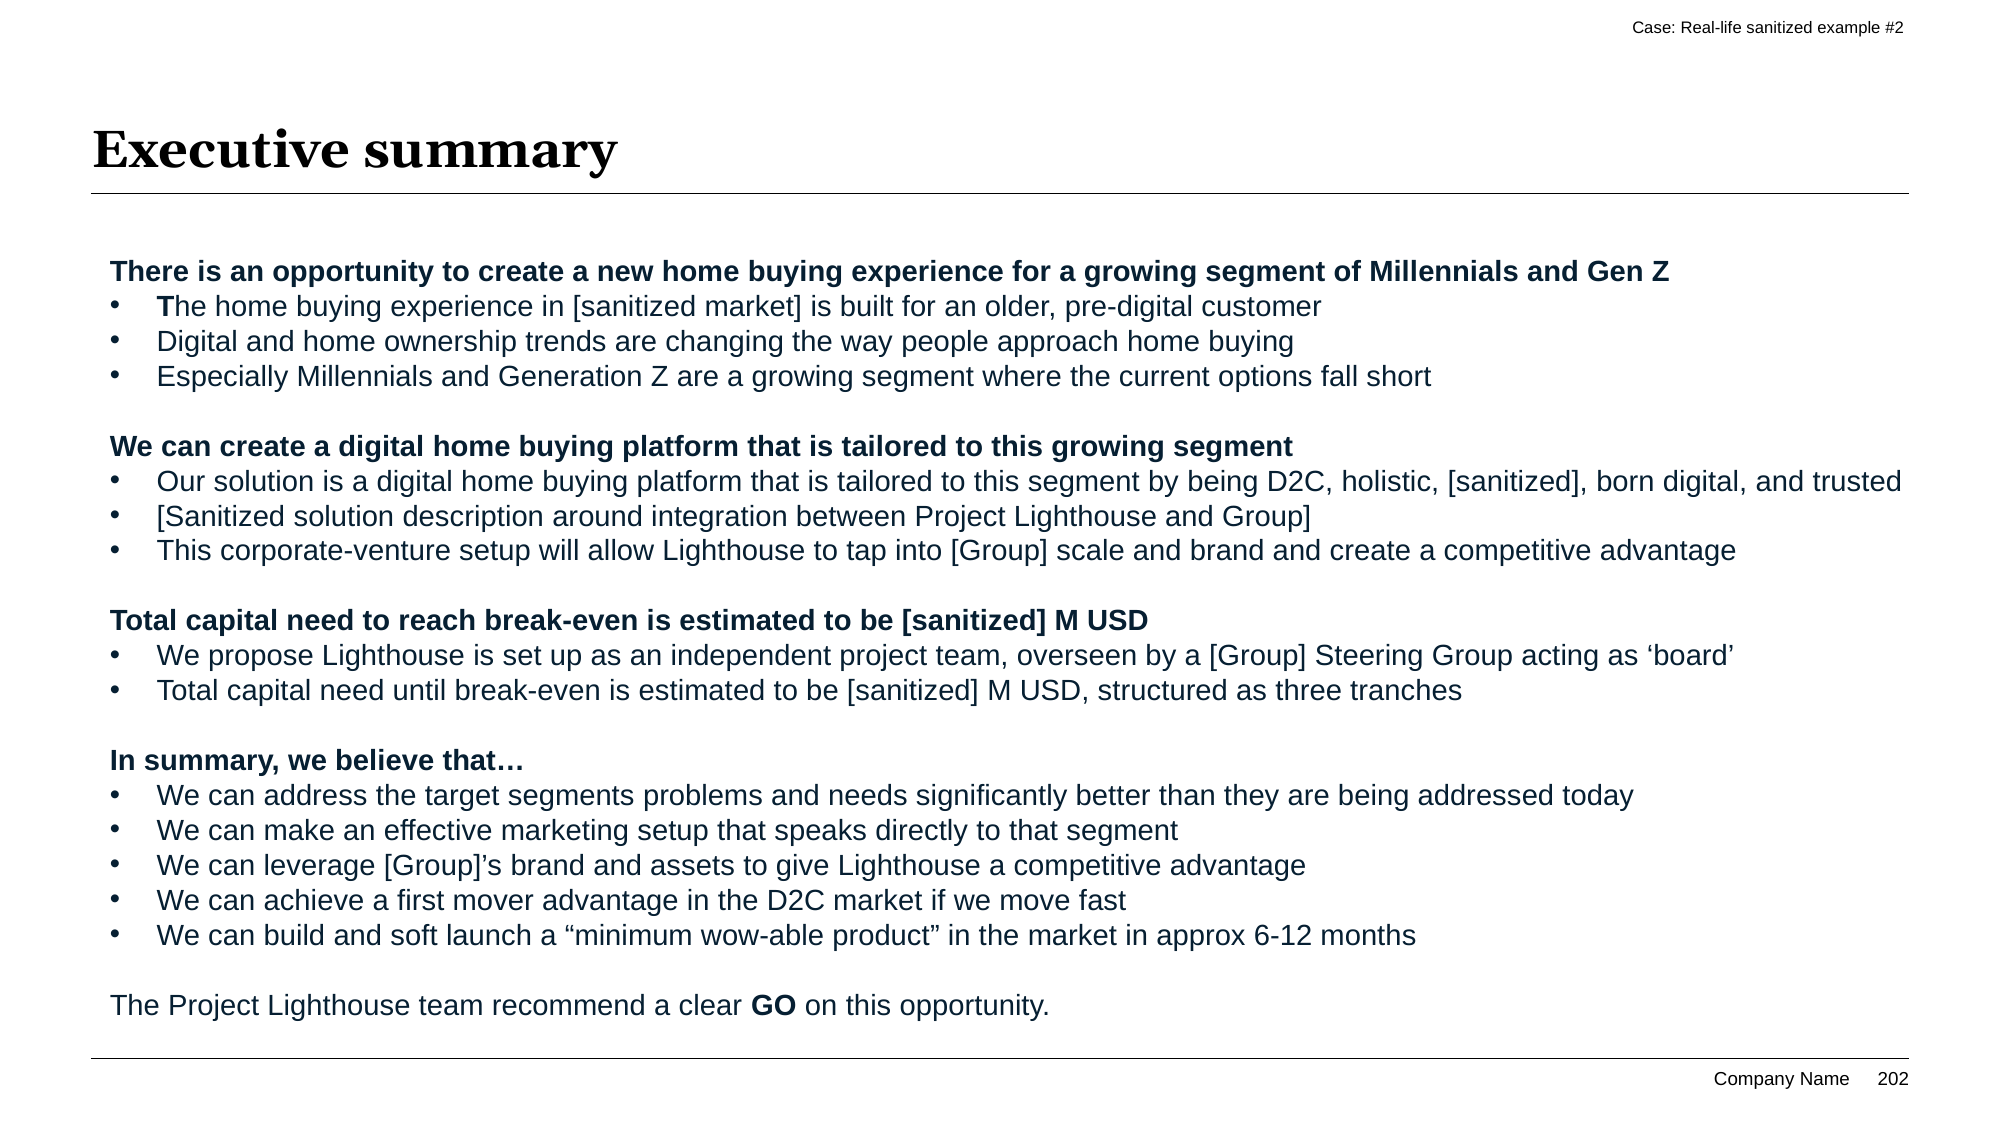

Case: Real-life sanitized example #2
# Executive summary
There is an opportunity to create a new home buying experience for a growing segment of Millennials and Gen Z
The home buying experience in [sanitized market] is built for an older, pre-digital customer
Digital and home ownership trends are changing the way people approach home buying
Especially Millennials and Generation Z are a growing segment where the current options fall short

We can create a digital home buying platform that is tailored to this growing segment
Our solution is a digital home buying platform that is tailored to this segment by being D2C, holistic, [sanitized], born digital, and trusted
[Sanitized solution description around integration between Project Lighthouse and Group]
This corporate-venture setup will allow Lighthouse to tap into [Group] scale and brand and create a competitive advantage

Total capital need to reach break-even is estimated to be [sanitized] M USD
We propose Lighthouse is set up as an independent project team, overseen by a [Group] Steering Group acting as ‘board’
Total capital need until break-even is estimated to be [sanitized] M USD, structured as three tranches
In summary, we believe that…
We can address the target segments problems and needs significantly better than they are being addressed today
We can make an effective marketing setup that speaks directly to that segment
We can leverage [Group]’s brand and assets to give Lighthouse a competitive advantage
We can achieve a first mover advantage in the D2C market if we move fast
We can build and soft launch a “minimum wow-able product” in the market in approx 6-12 months

The Project Lighthouse team recommend a clear GO on this opportunity.